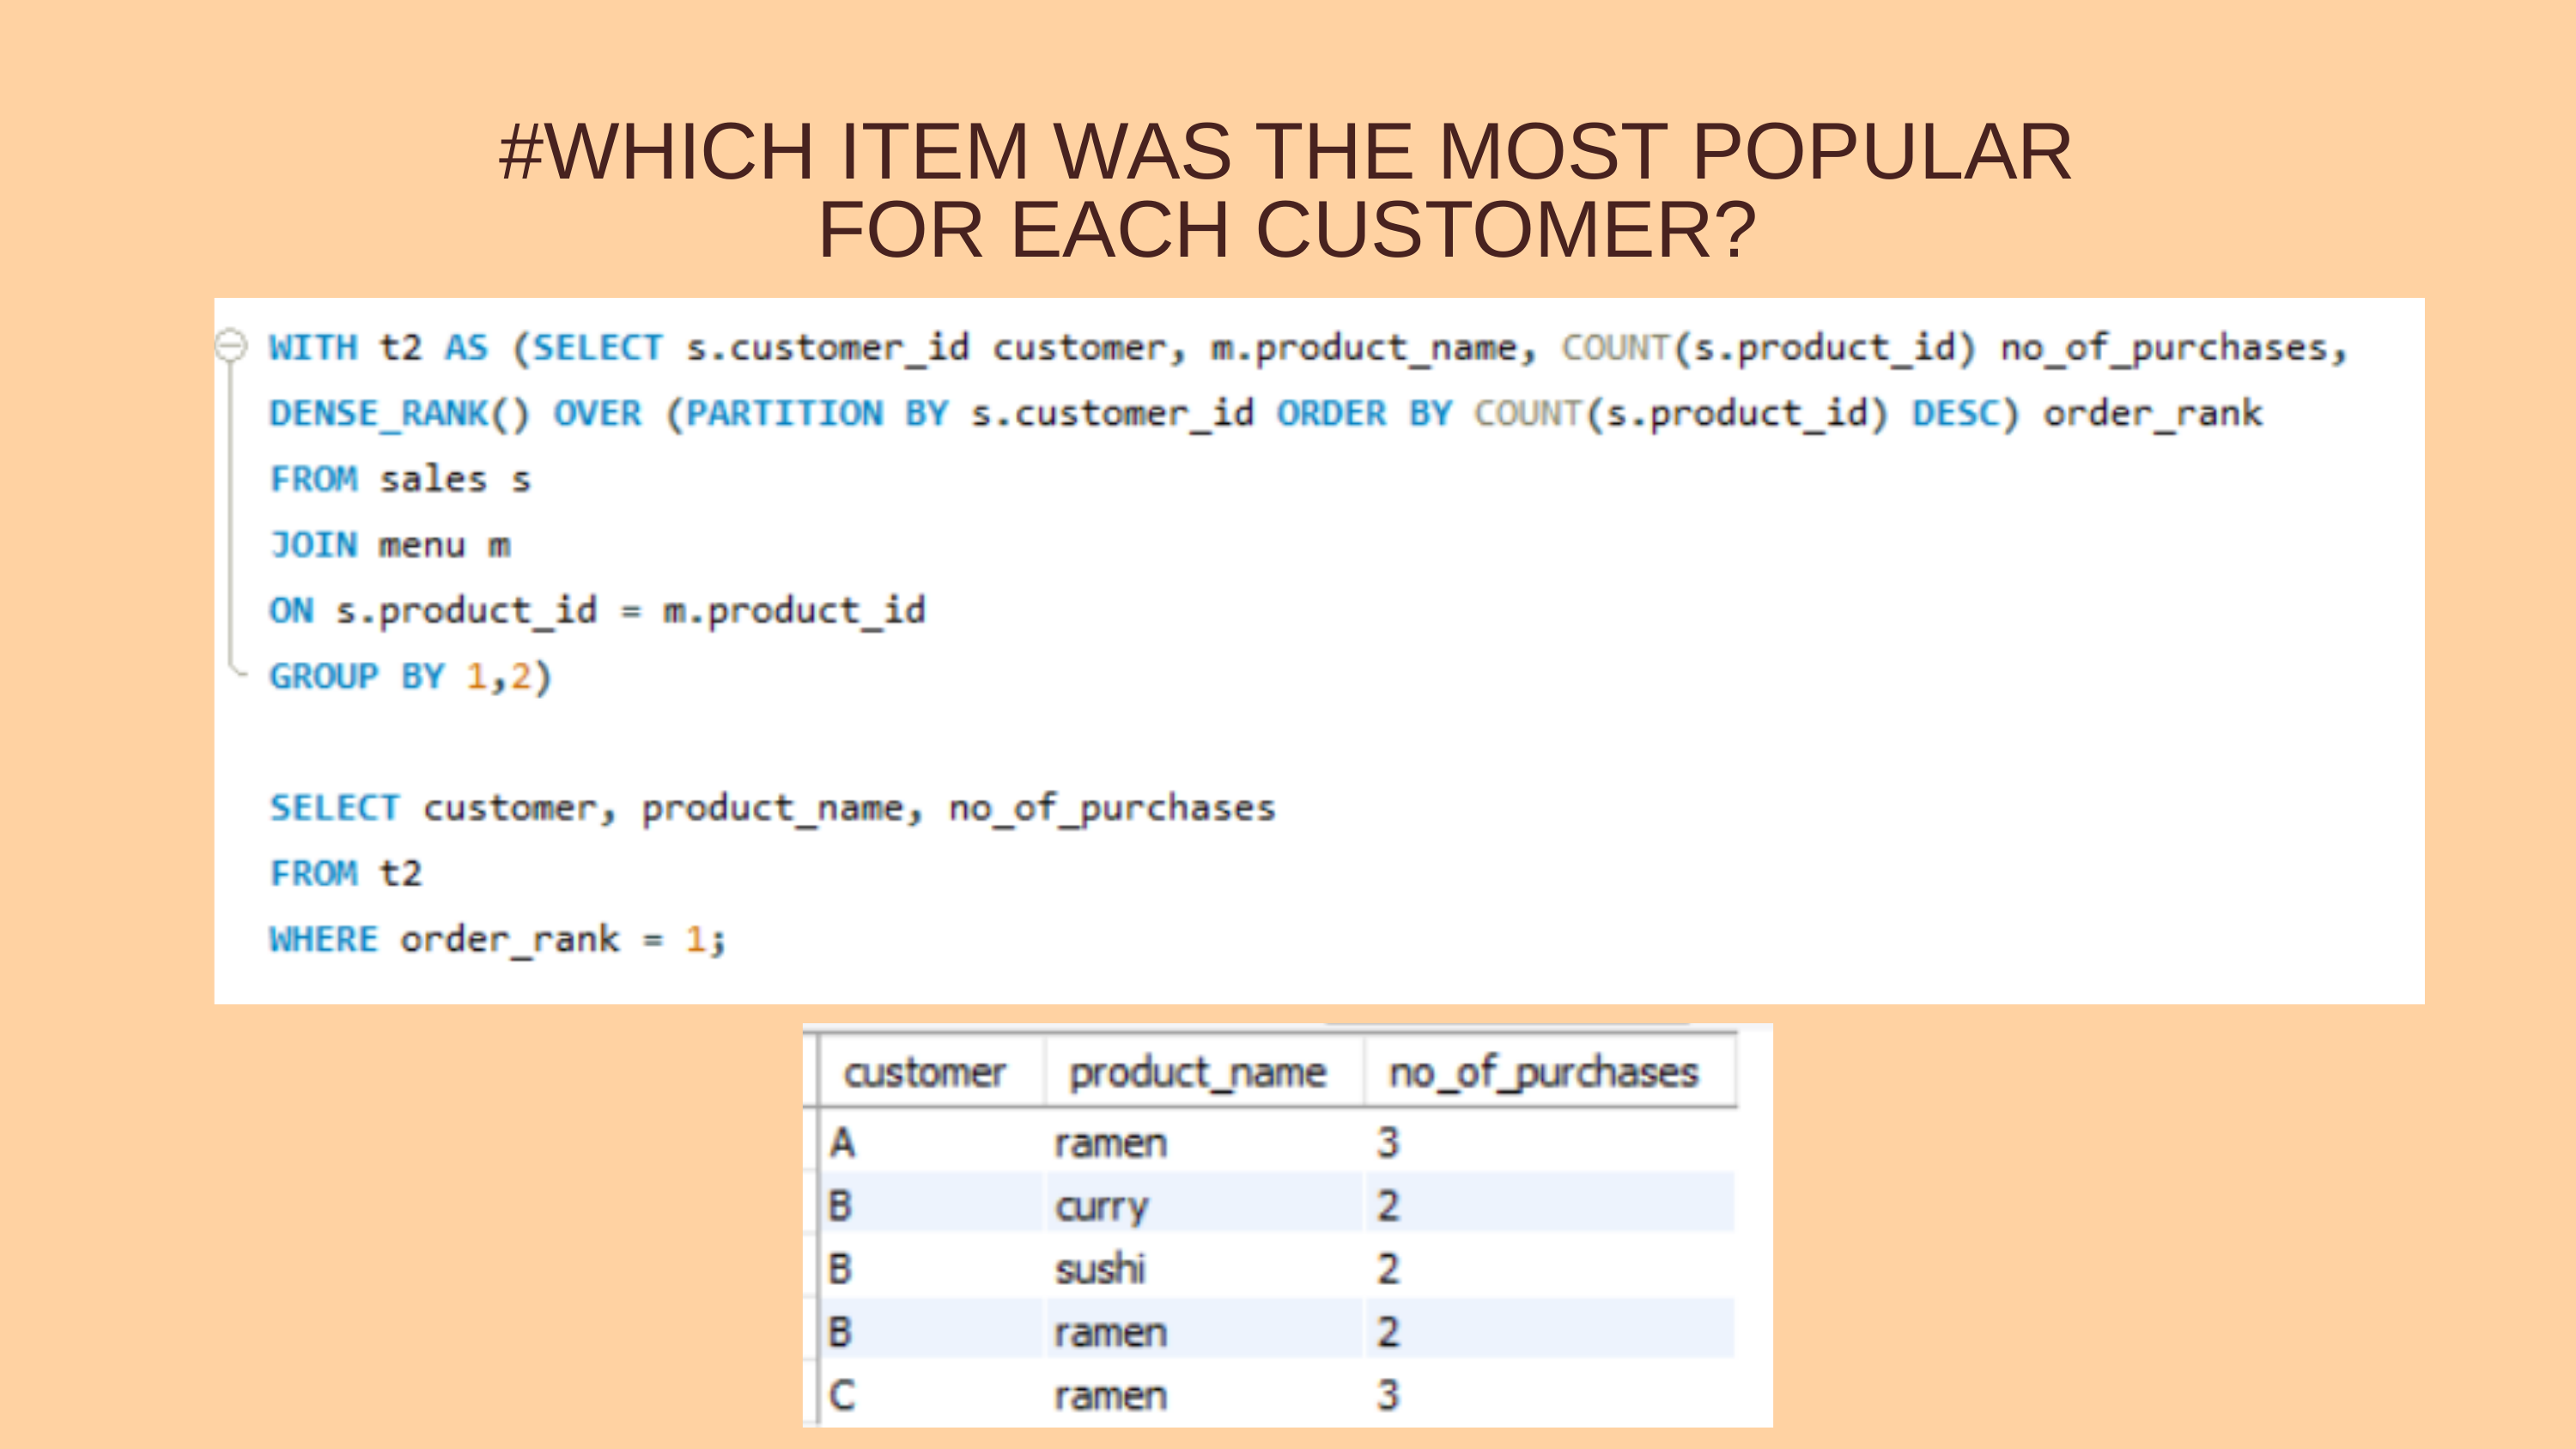

#WHICH ITEM WAS THE MOST POPULAR FOR EACH CUSTOMER?